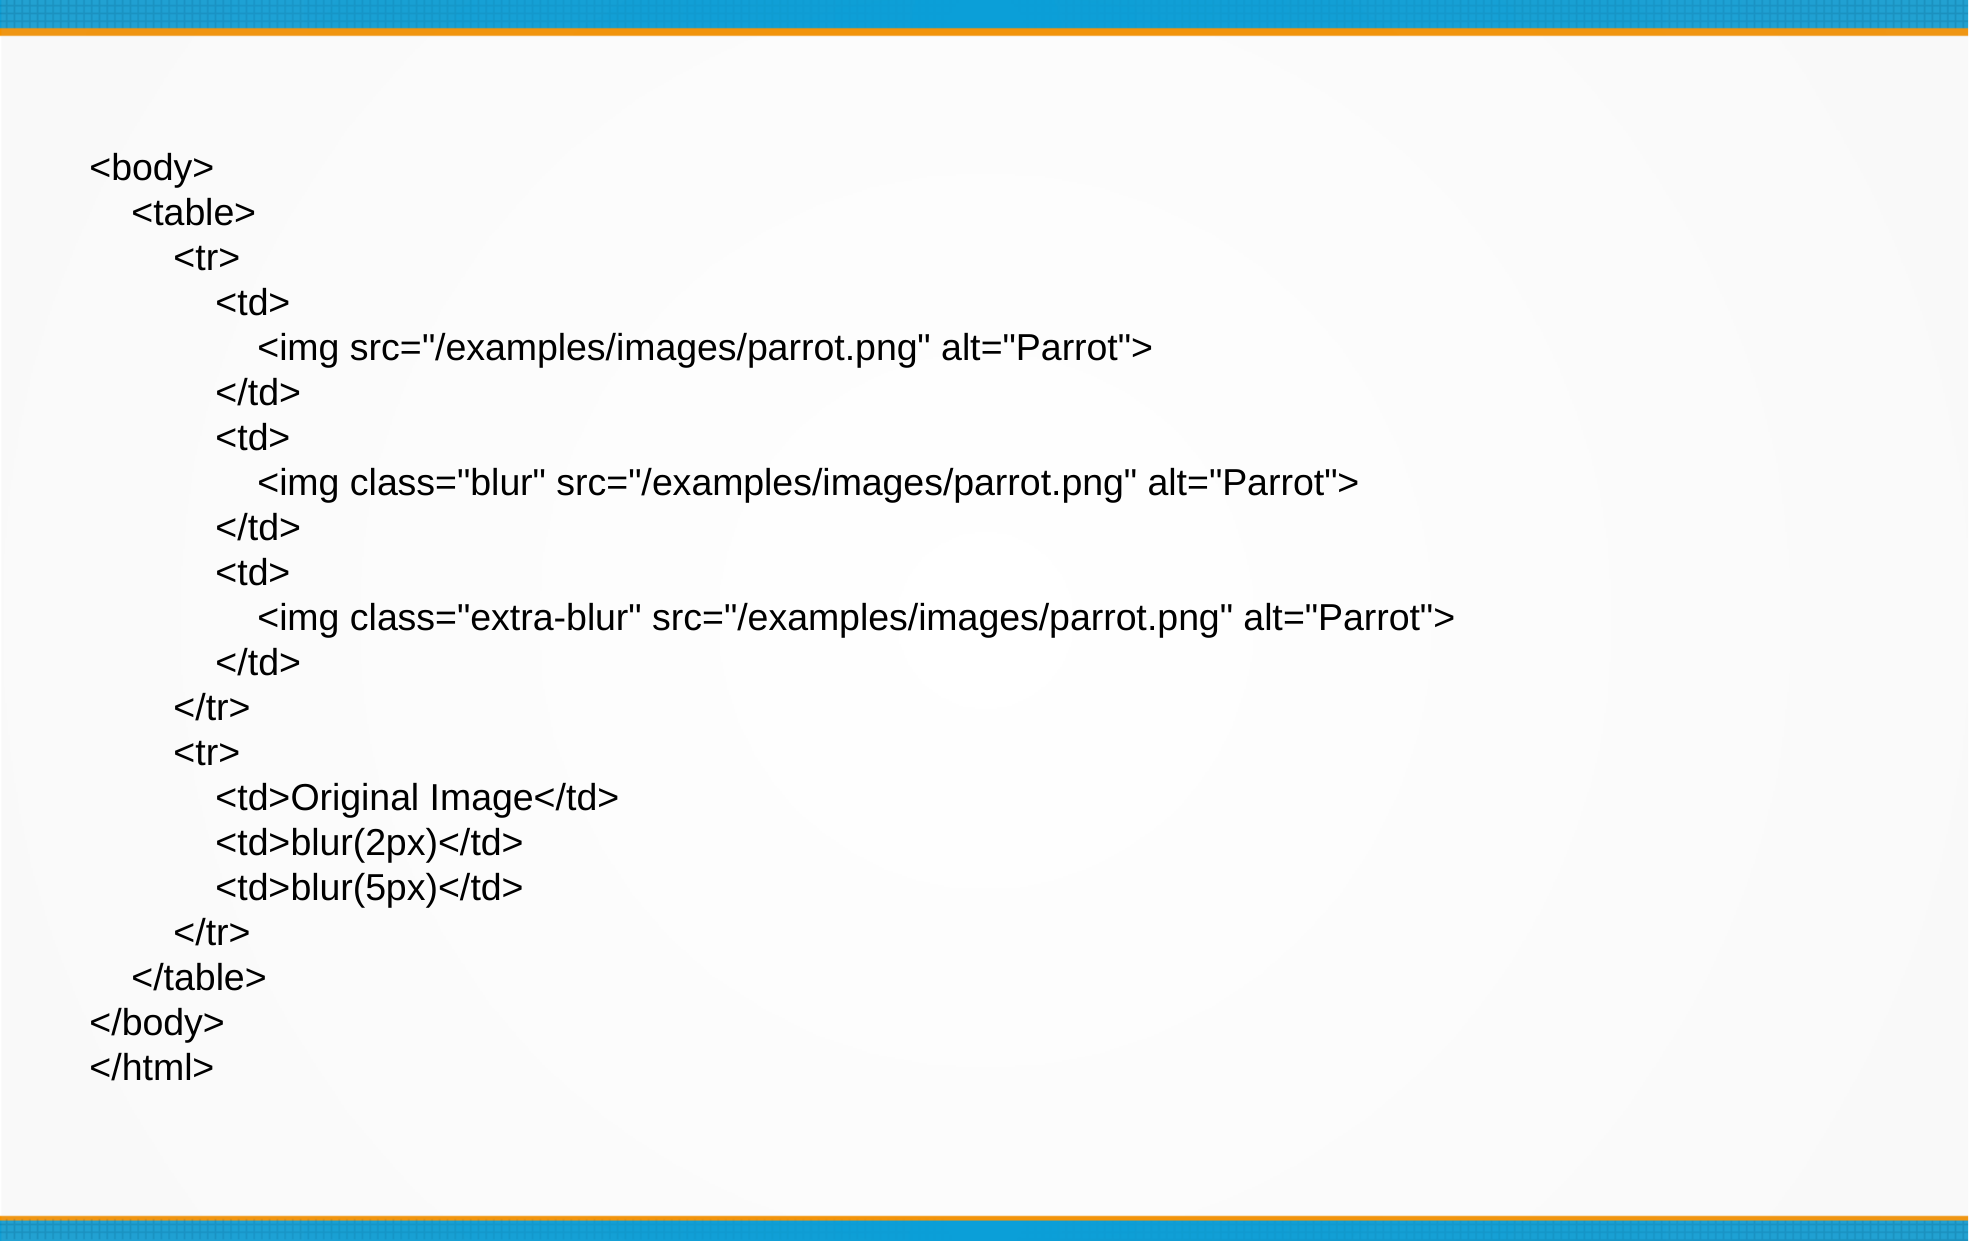

<body>
    <table>
        <tr>
            <td>
                <img src="/examples/images/parrot.png" alt="Parrot">
            </td>
            <td>
                <img class="blur" src="/examples/images/parrot.png" alt="Parrot">
            </td>
            <td>
                <img class="extra-blur" src="/examples/images/parrot.png" alt="Parrot">
            </td>
        </tr>
        <tr>
            <td>Original Image</td>
            <td>blur(2px)</td>
            <td>blur(5px)</td>
        </tr>
    </table>
</body>
</html>